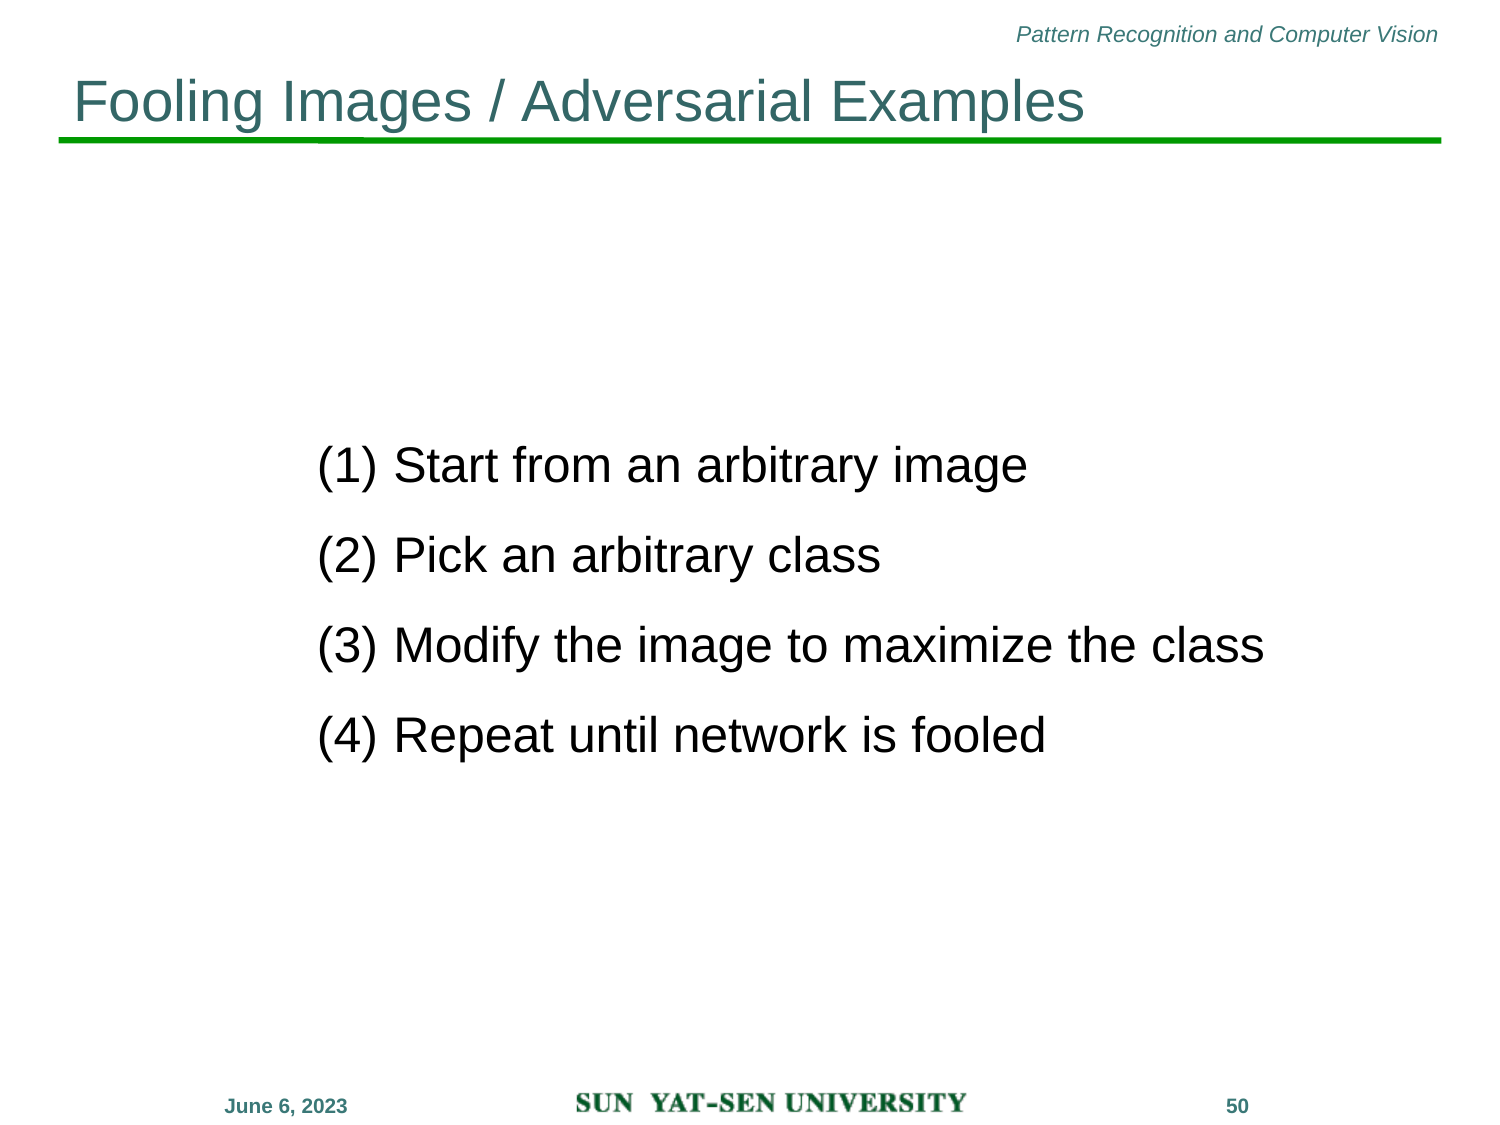

# Fooling Images / Adversarial Examples
Start from an arbitrary image
Pick an arbitrary class
Modify the image to maximize the class
Repeat until network is fooled